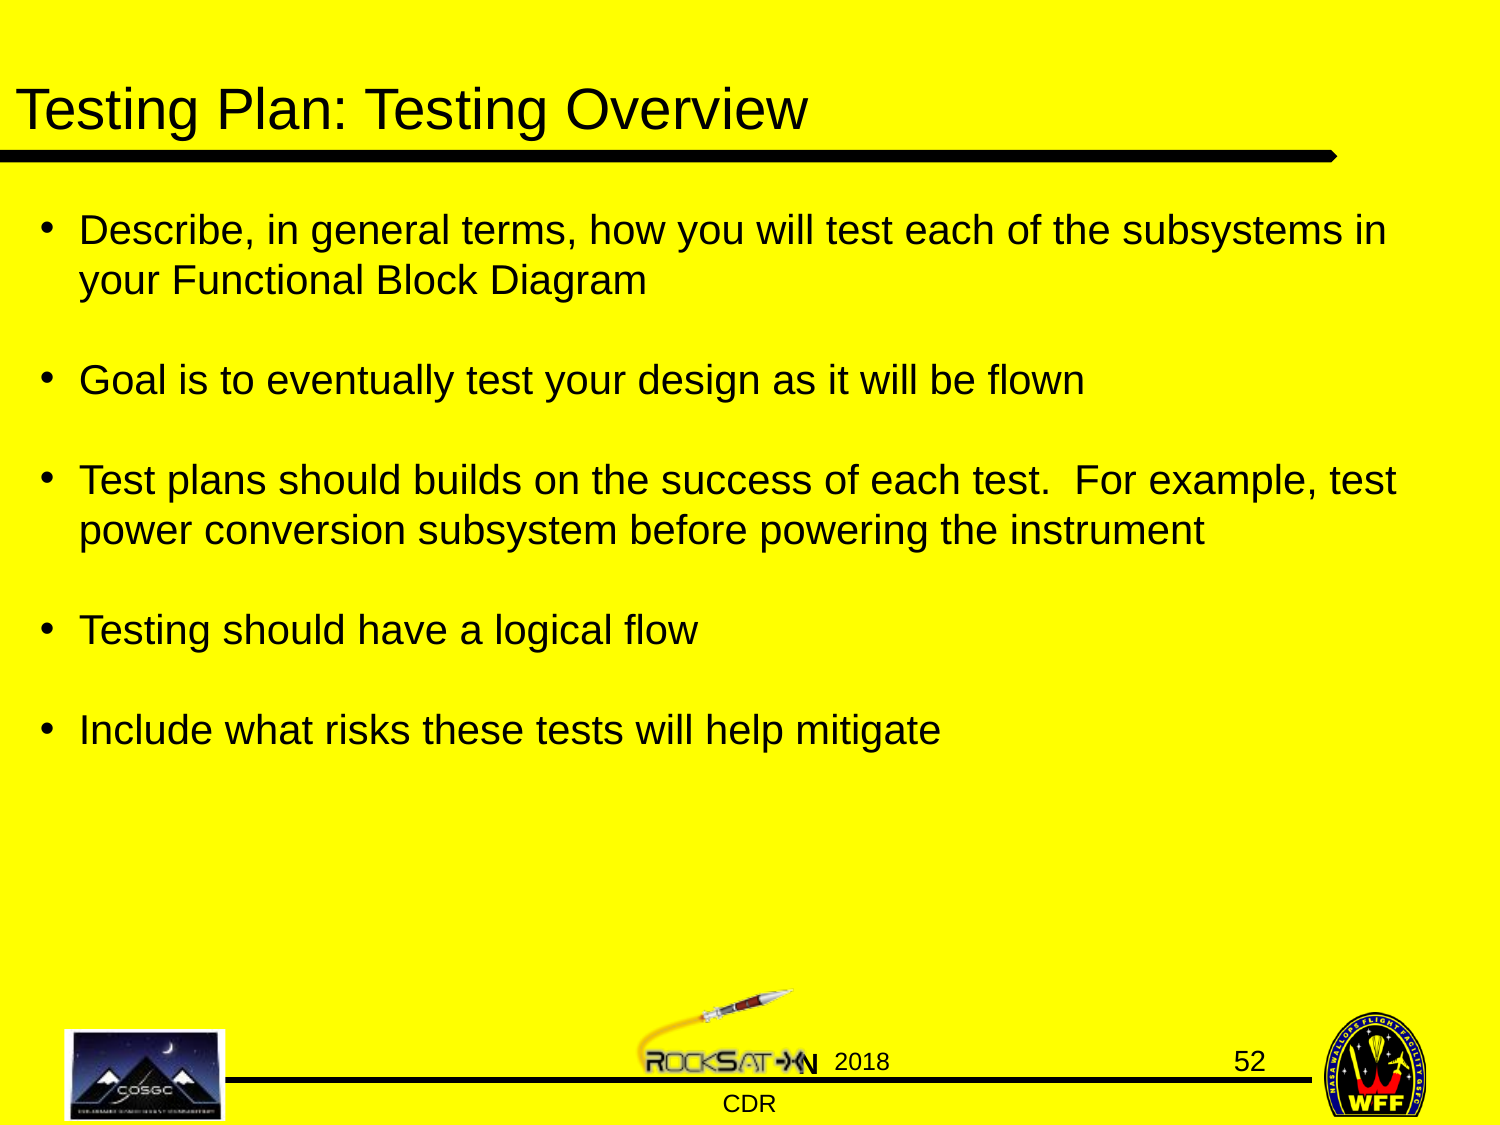

# Testing Plan: Testing Overview
Describe, in general terms, how you will test each of the subsystems in your Functional Block Diagram

Goal is to eventually test your design as it will be flown

Test plans should builds on the success of each test.  For example, test power conversion subsystem before powering the instrument

Testing should have a logical flow

Include what risks these tests will help mitigate
52